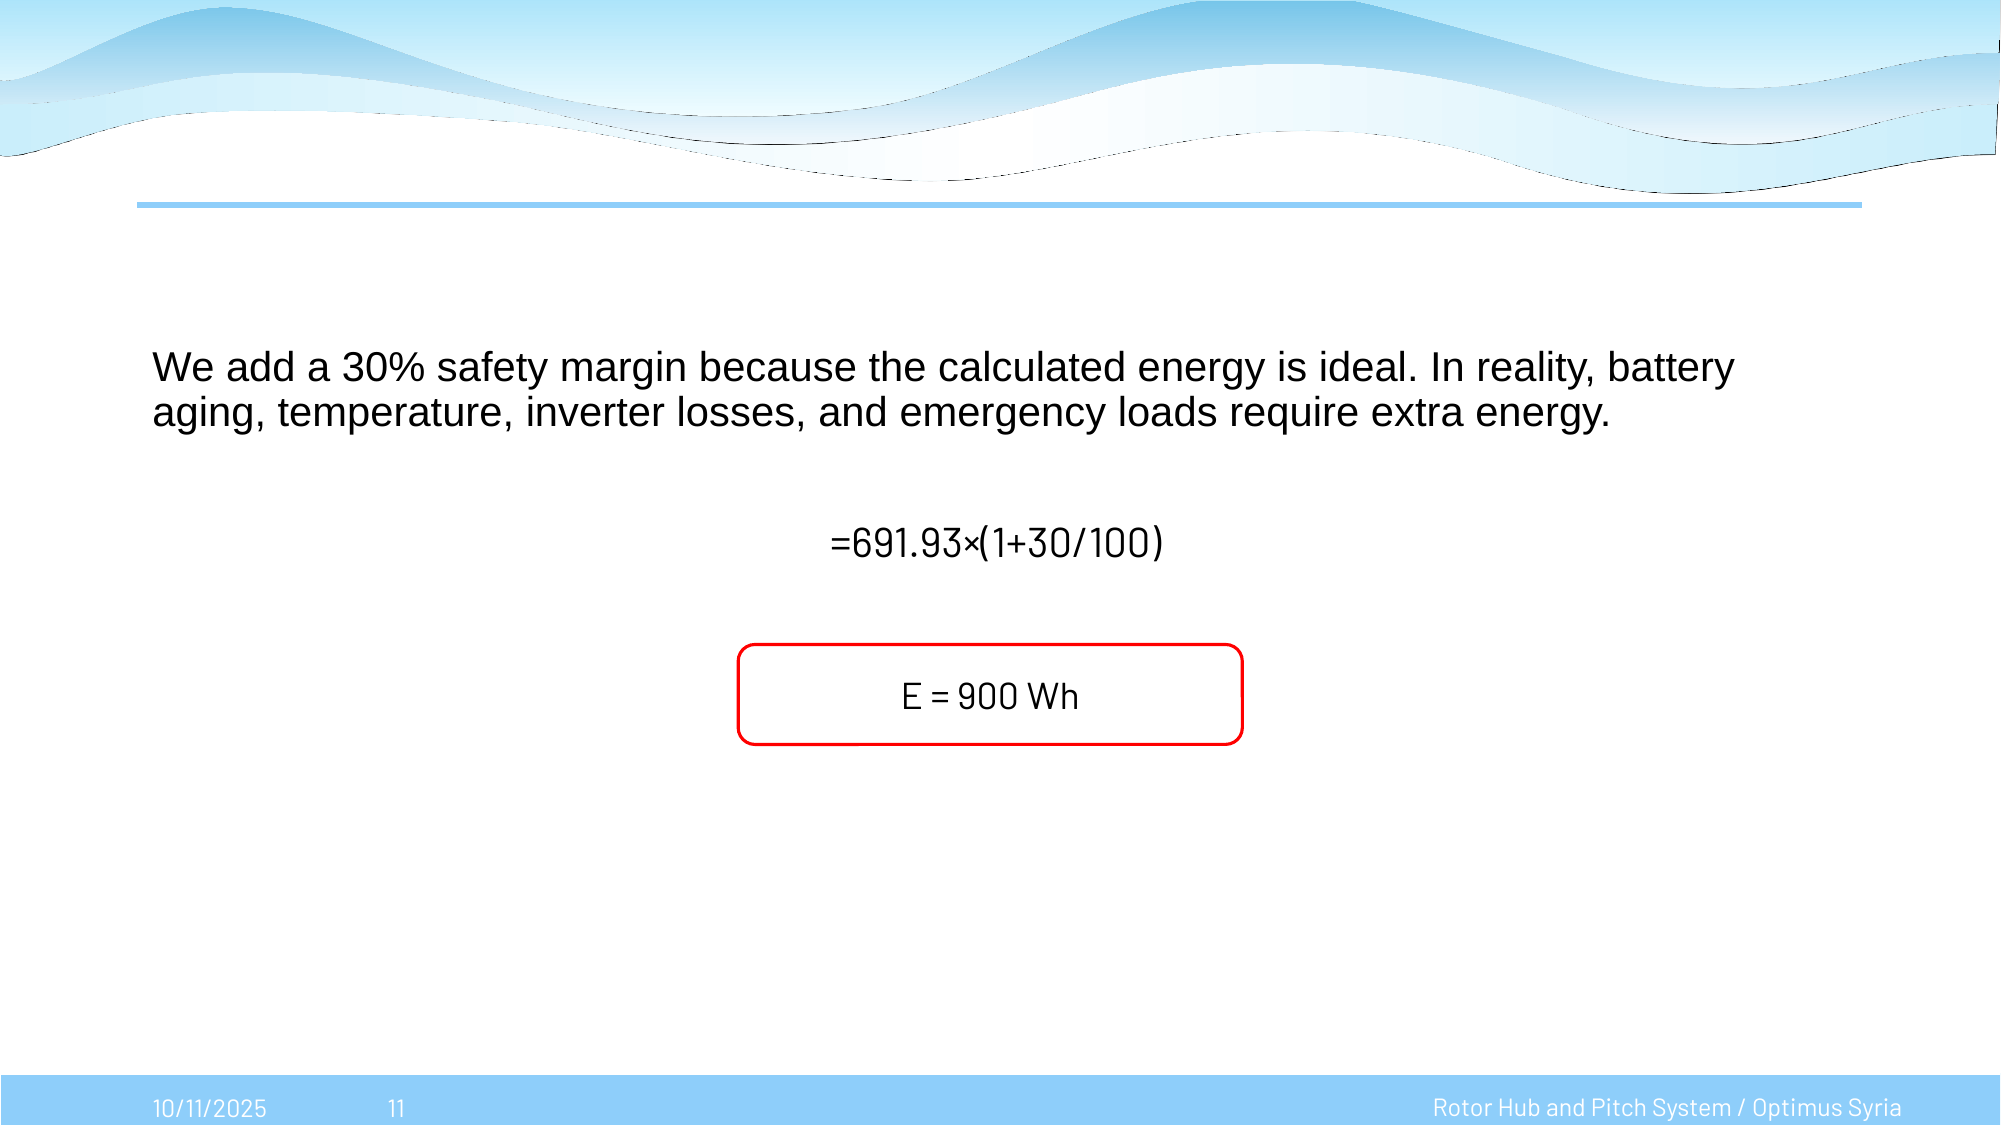

We add a 30% safety margin because the calculated energy is ideal. In reality, battery aging, temperature, inverter losses, and emergency loads require extra energy.

=691.93×(1+30/100)

E = 900 Wh

Rotor Hub and Pitch System / Optimus Syria
10/11/2025
11